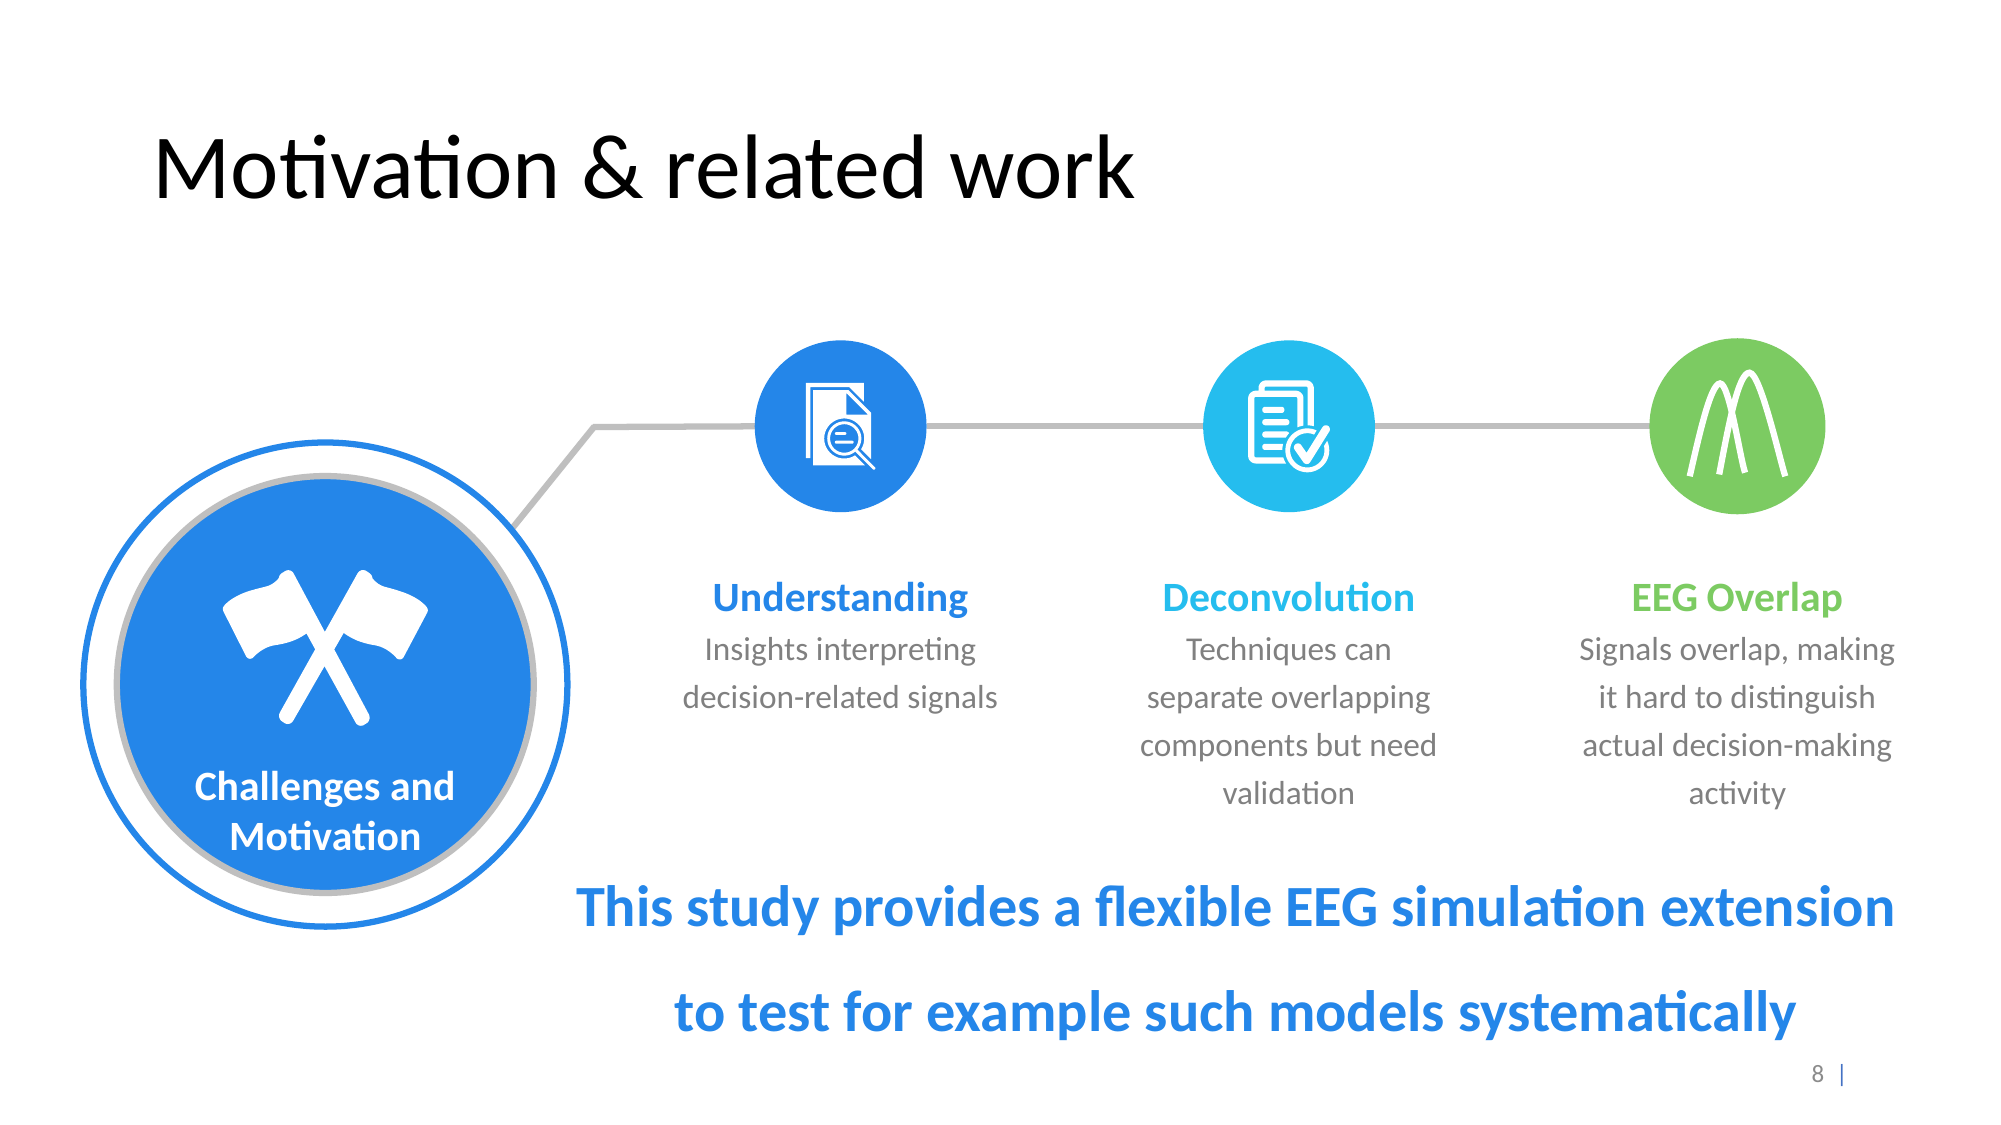

# Motivation & related work

Understanding
Insights interpreting decision-related signals
Deconvolution
Techniques can separate overlapping components but need validation

EEG Overlap
Signals overlap, making it hard to distinguish actual decision-making activity

Challenges and Motivation
This study provides a flexible EEG simulation extension to test for example such models systematically

8